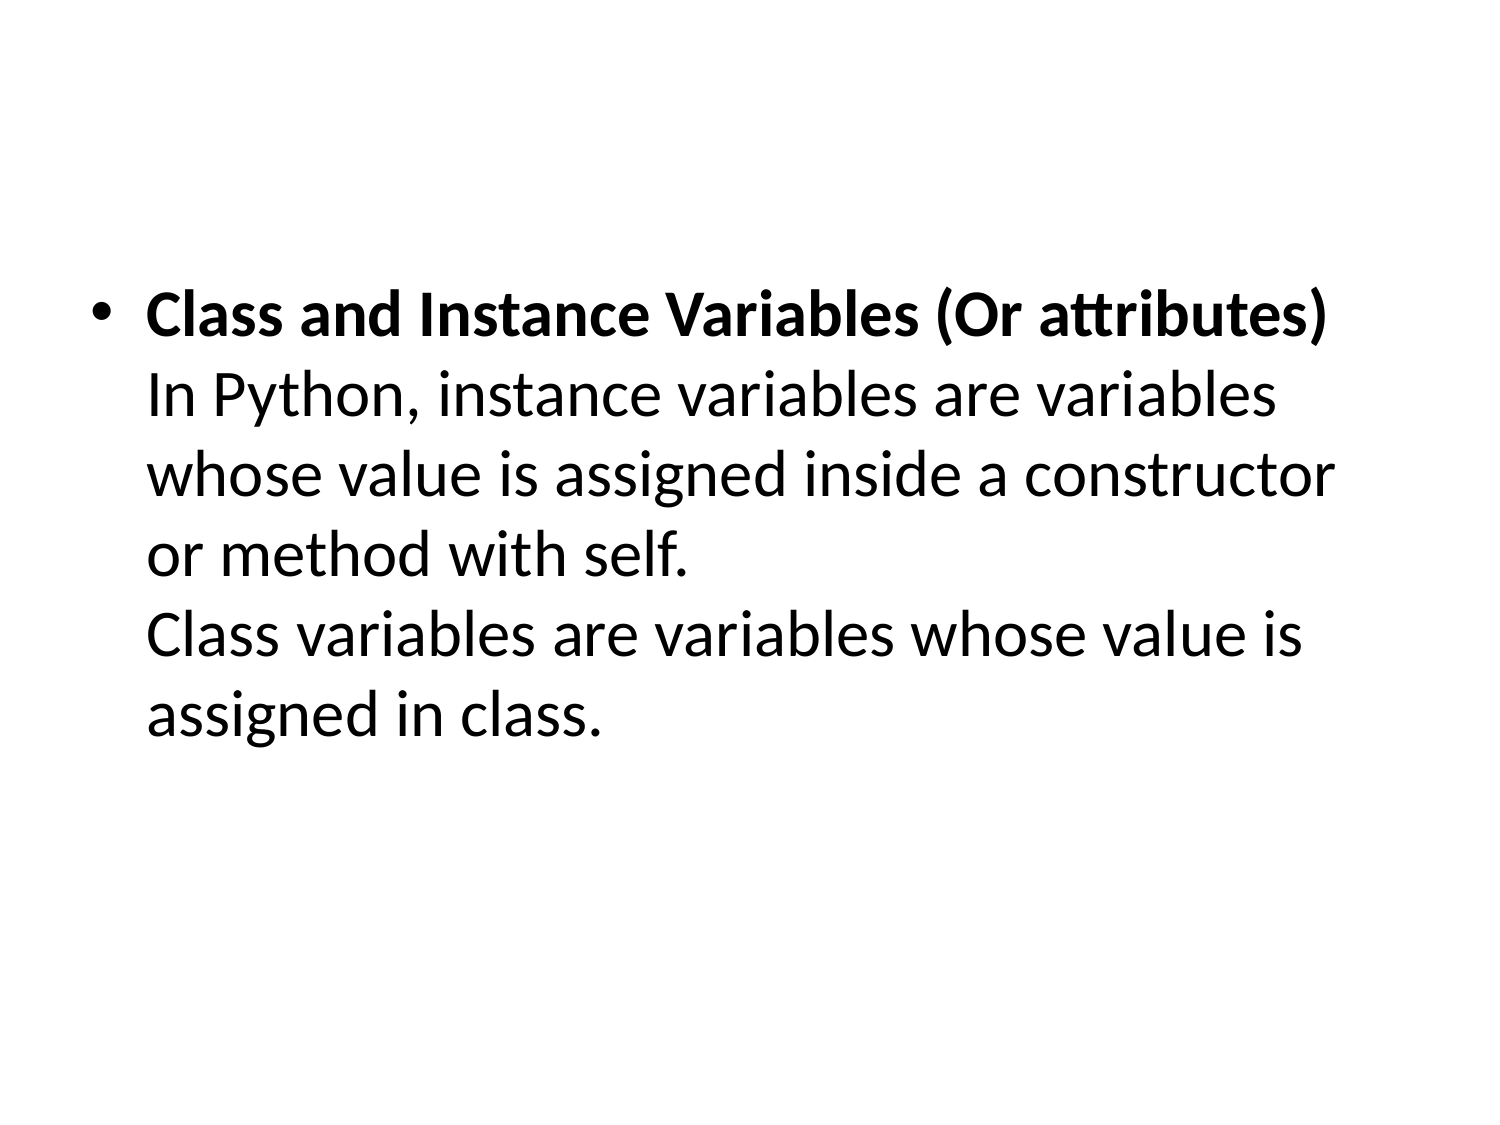

#
Class and Instance Variables (Or attributes) 
In Python, instance variables are variables whose value is assigned inside a constructor or method with self. 
Class variables are variables whose value is assigned in class.